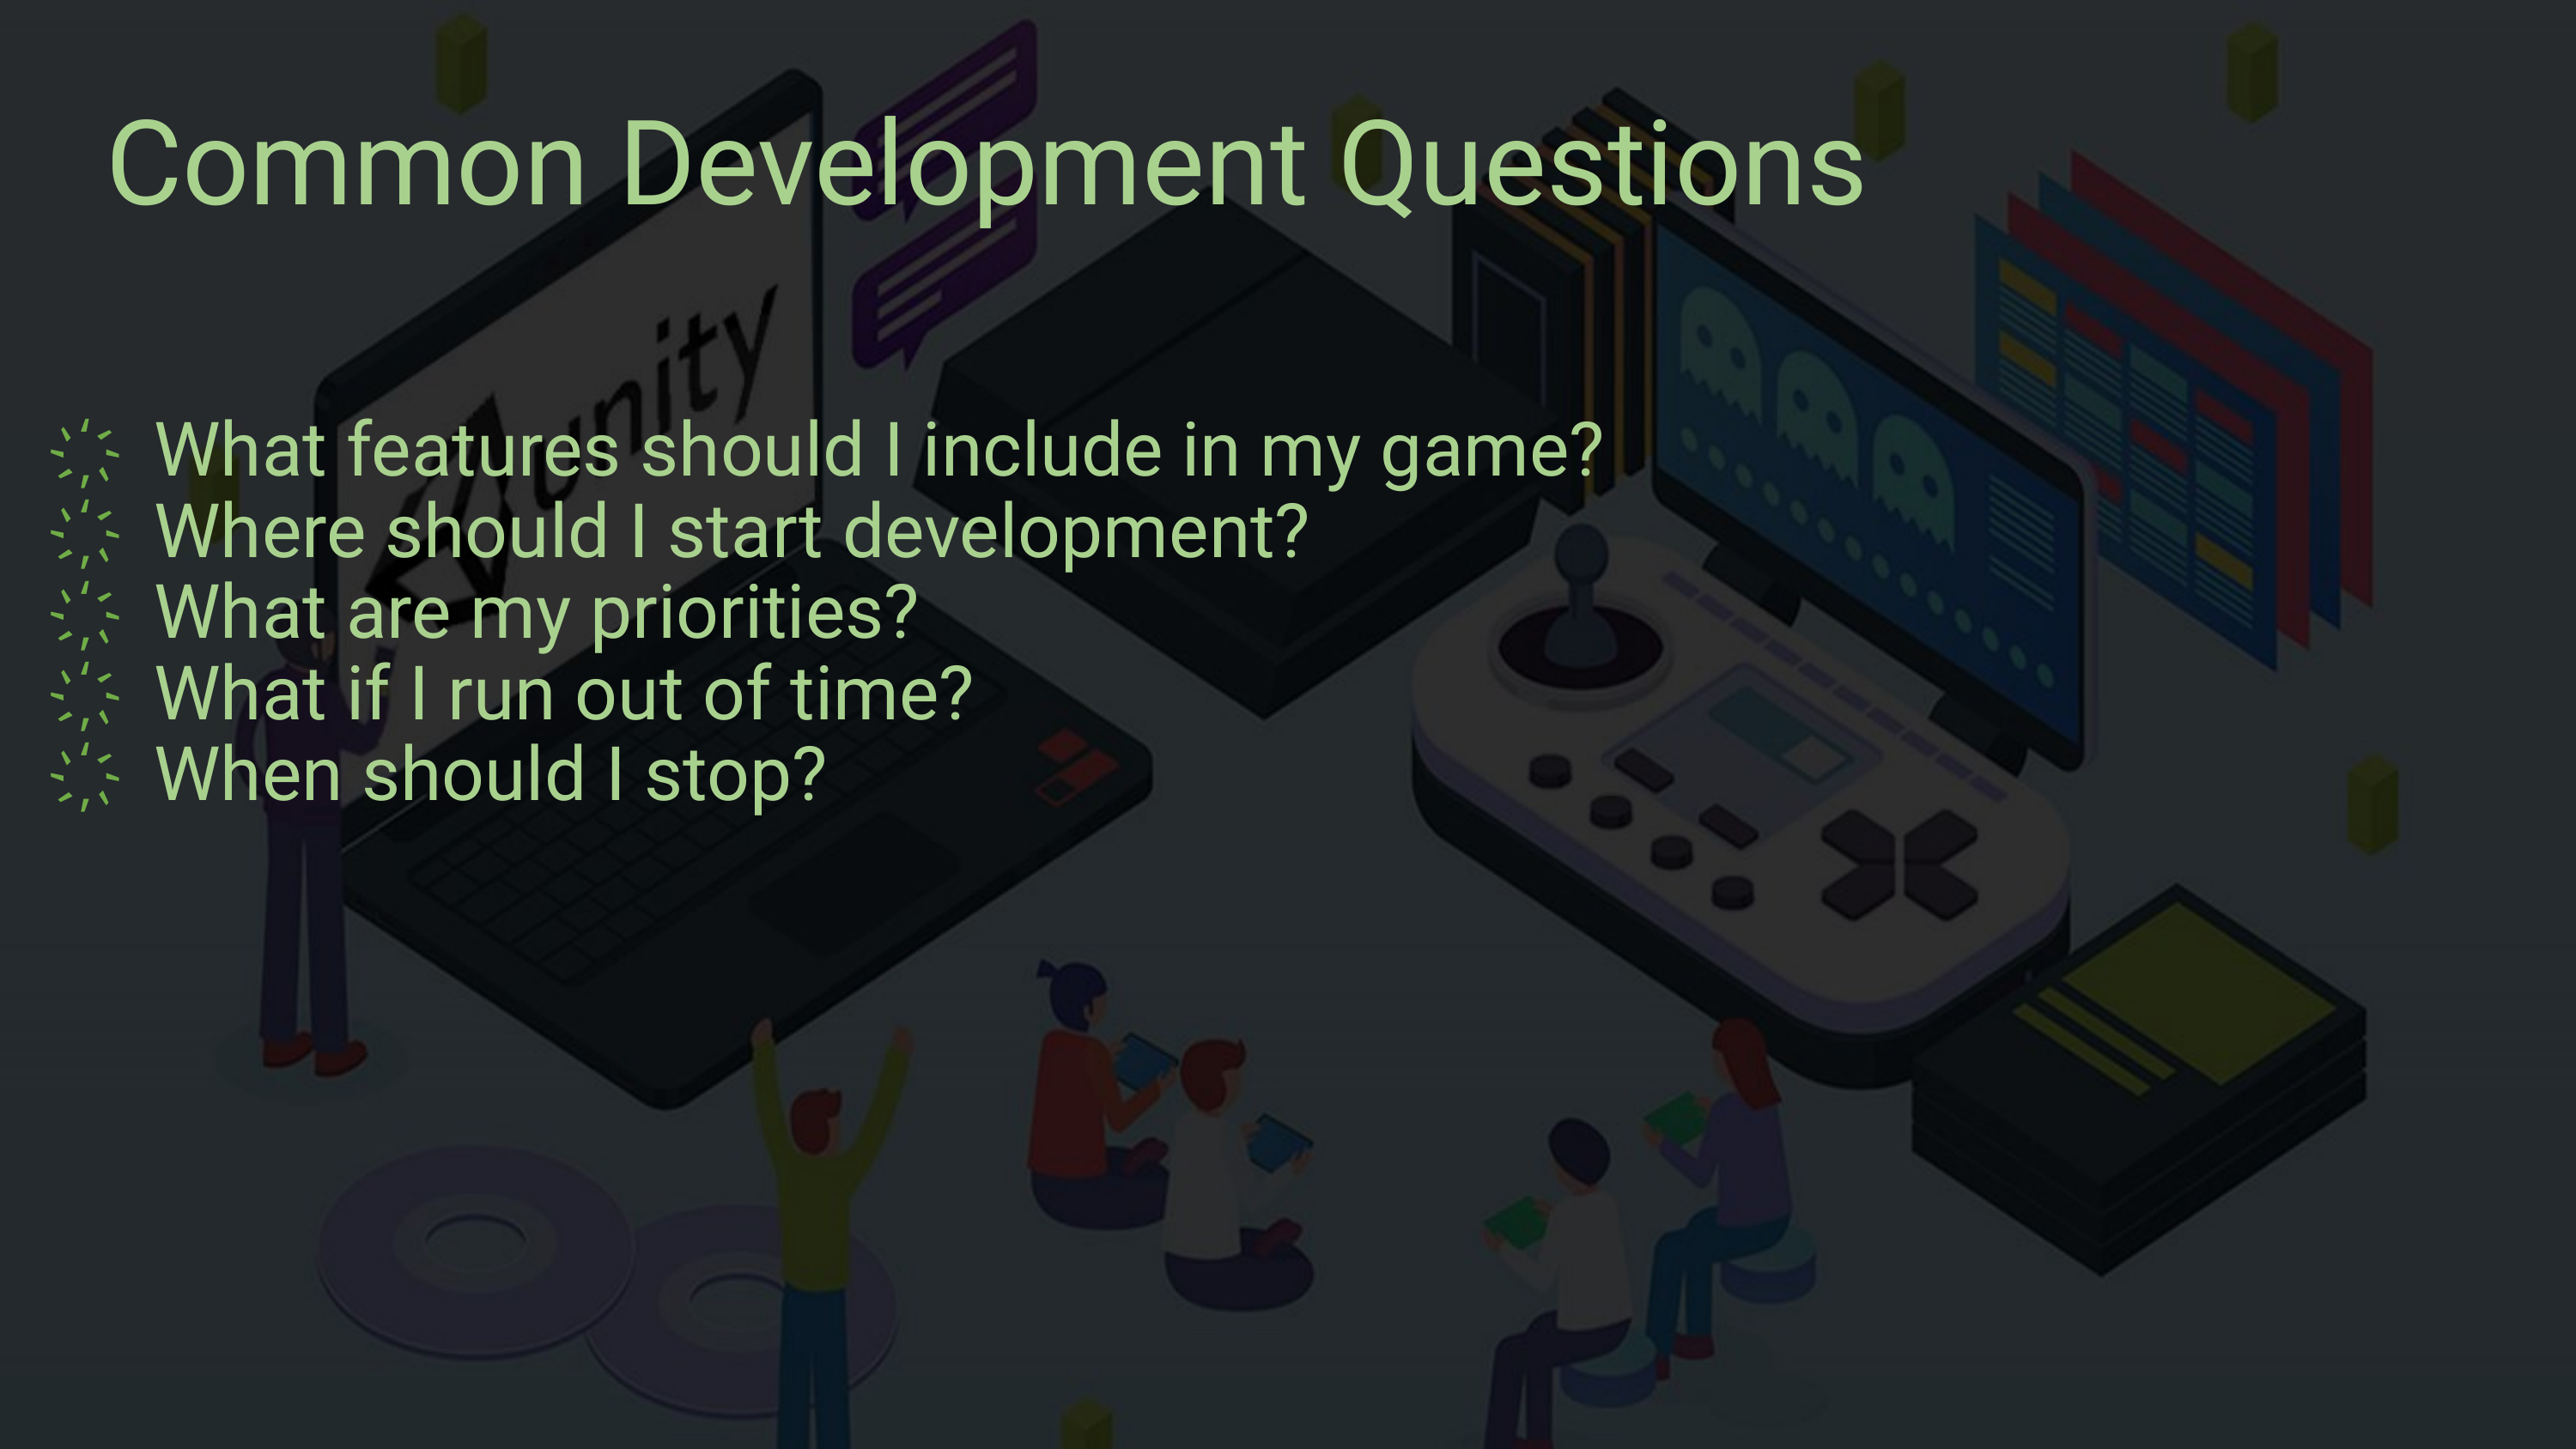

# Common Development Questions
What features should I include in my game?
Where should I start development?
What are my priorities?
What if I run out of time?
When should I stop?